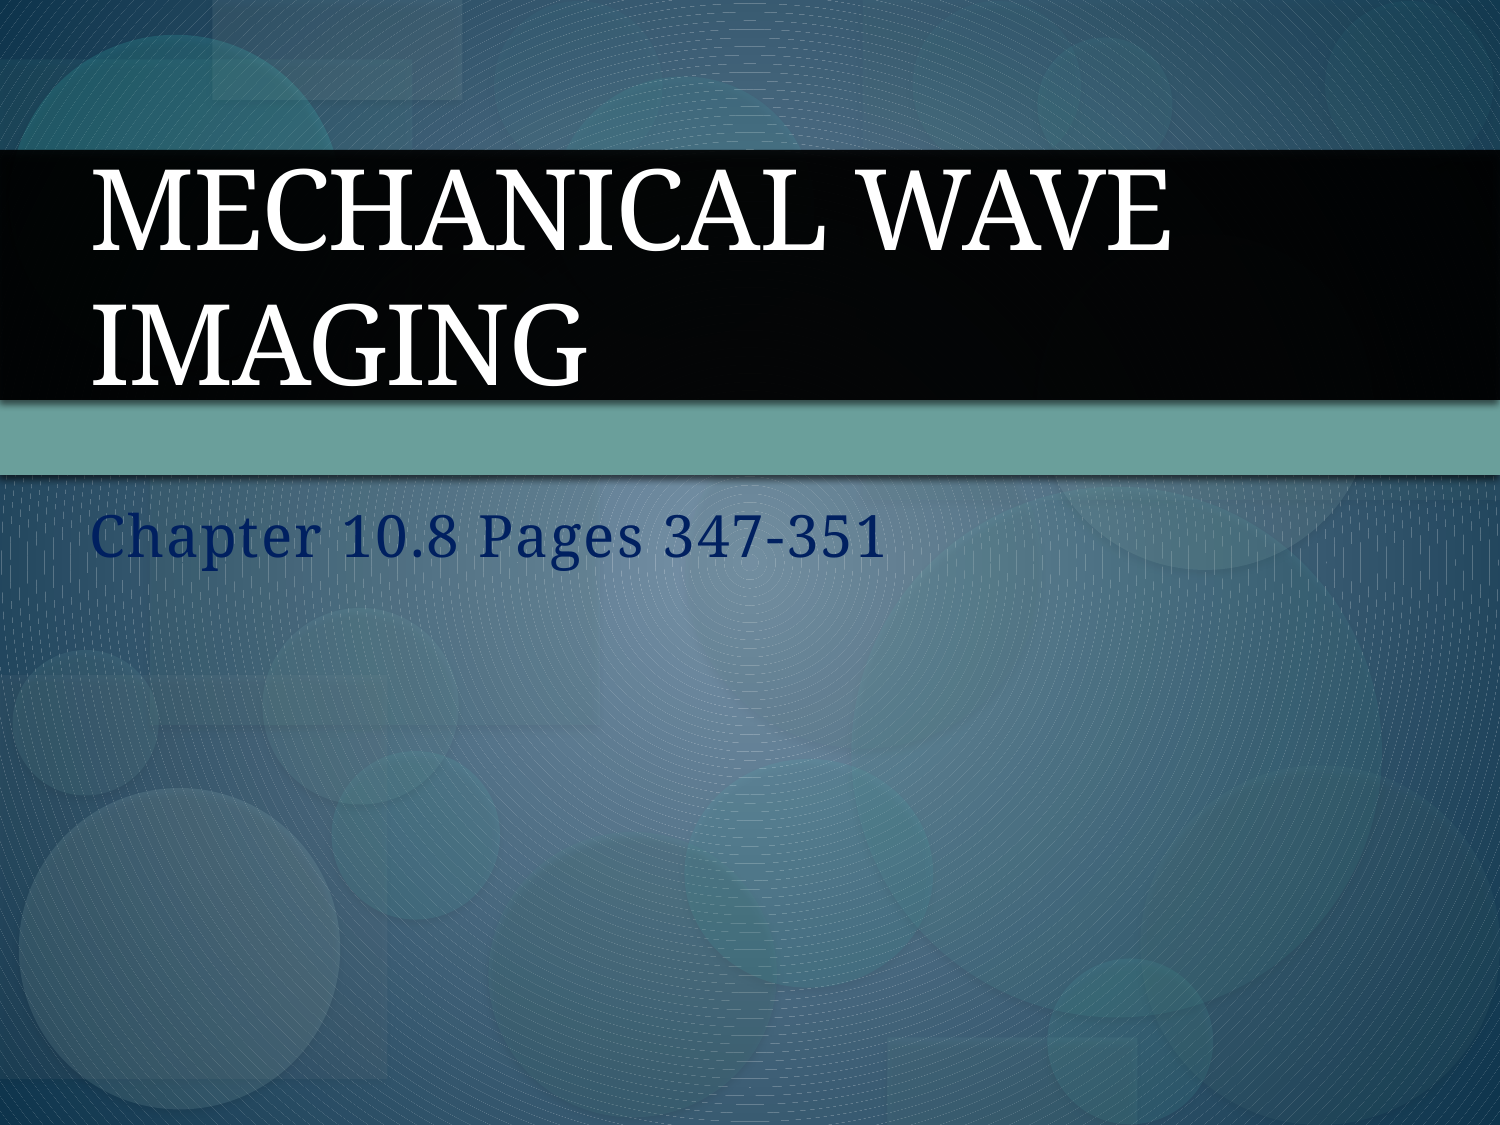

# Mechanical Wave Imaging
Chapter 10.8 Pages 347-351